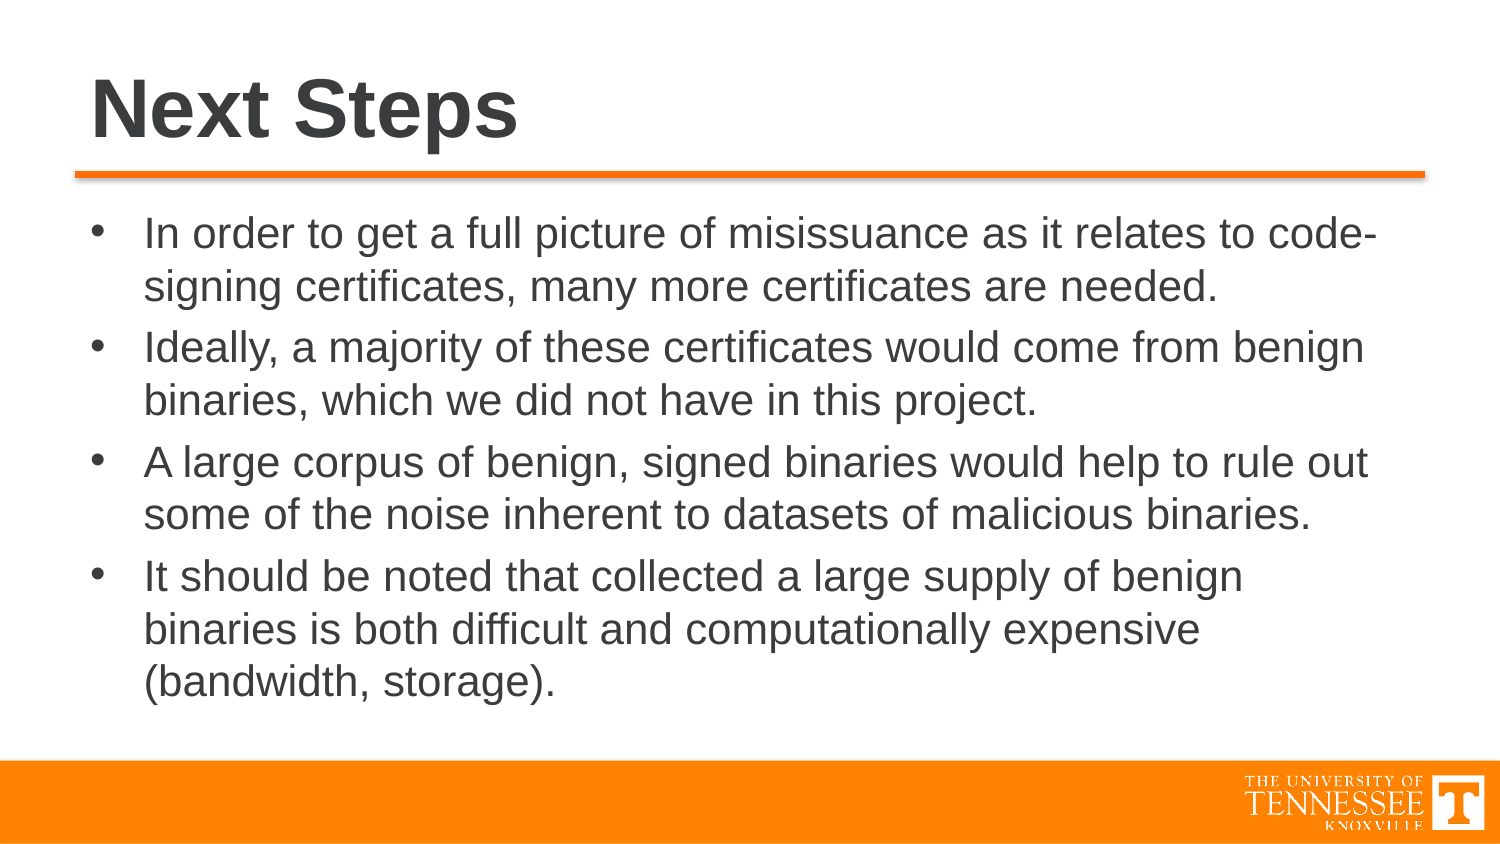

# Next Steps
In order to get a full picture of misissuance as it relates to code-signing certificates, many more certificates are needed.
Ideally, a majority of these certificates would come from benign binaries, which we did not have in this project.
A large corpus of benign, signed binaries would help to rule out some of the noise inherent to datasets of malicious binaries.
It should be noted that collected a large supply of benign binaries is both difficult and computationally expensive (bandwidth, storage).